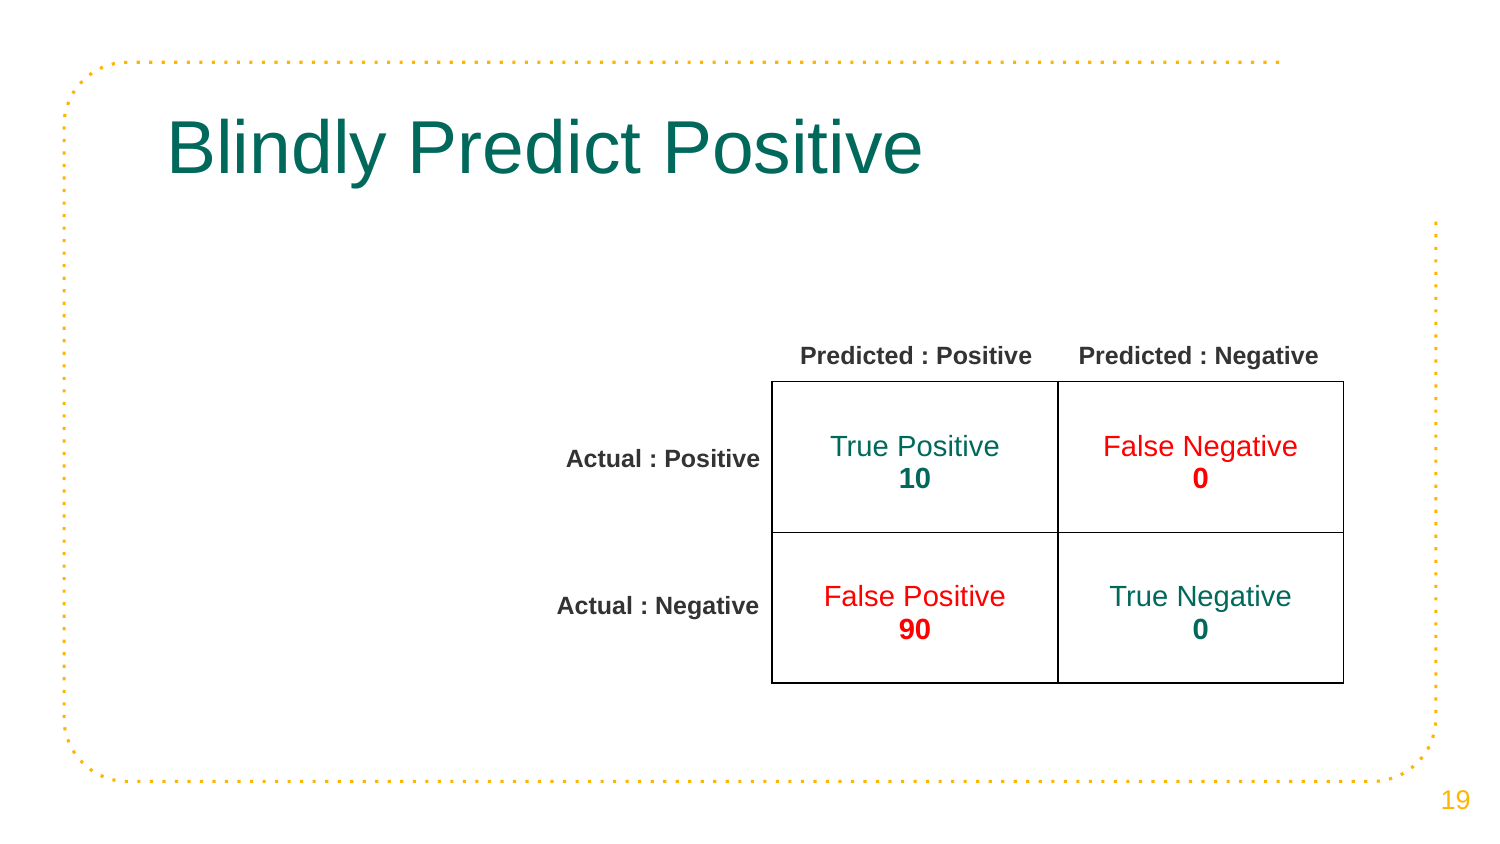

# Blindly Predict Positive

Predicted : Positive
Predicted : Negative
| True Positive 10 | False Negative 0 |
| --- | --- |
| False Positive 90 | True Negative 0 |
Actual : Positive
Actual : Negative
19